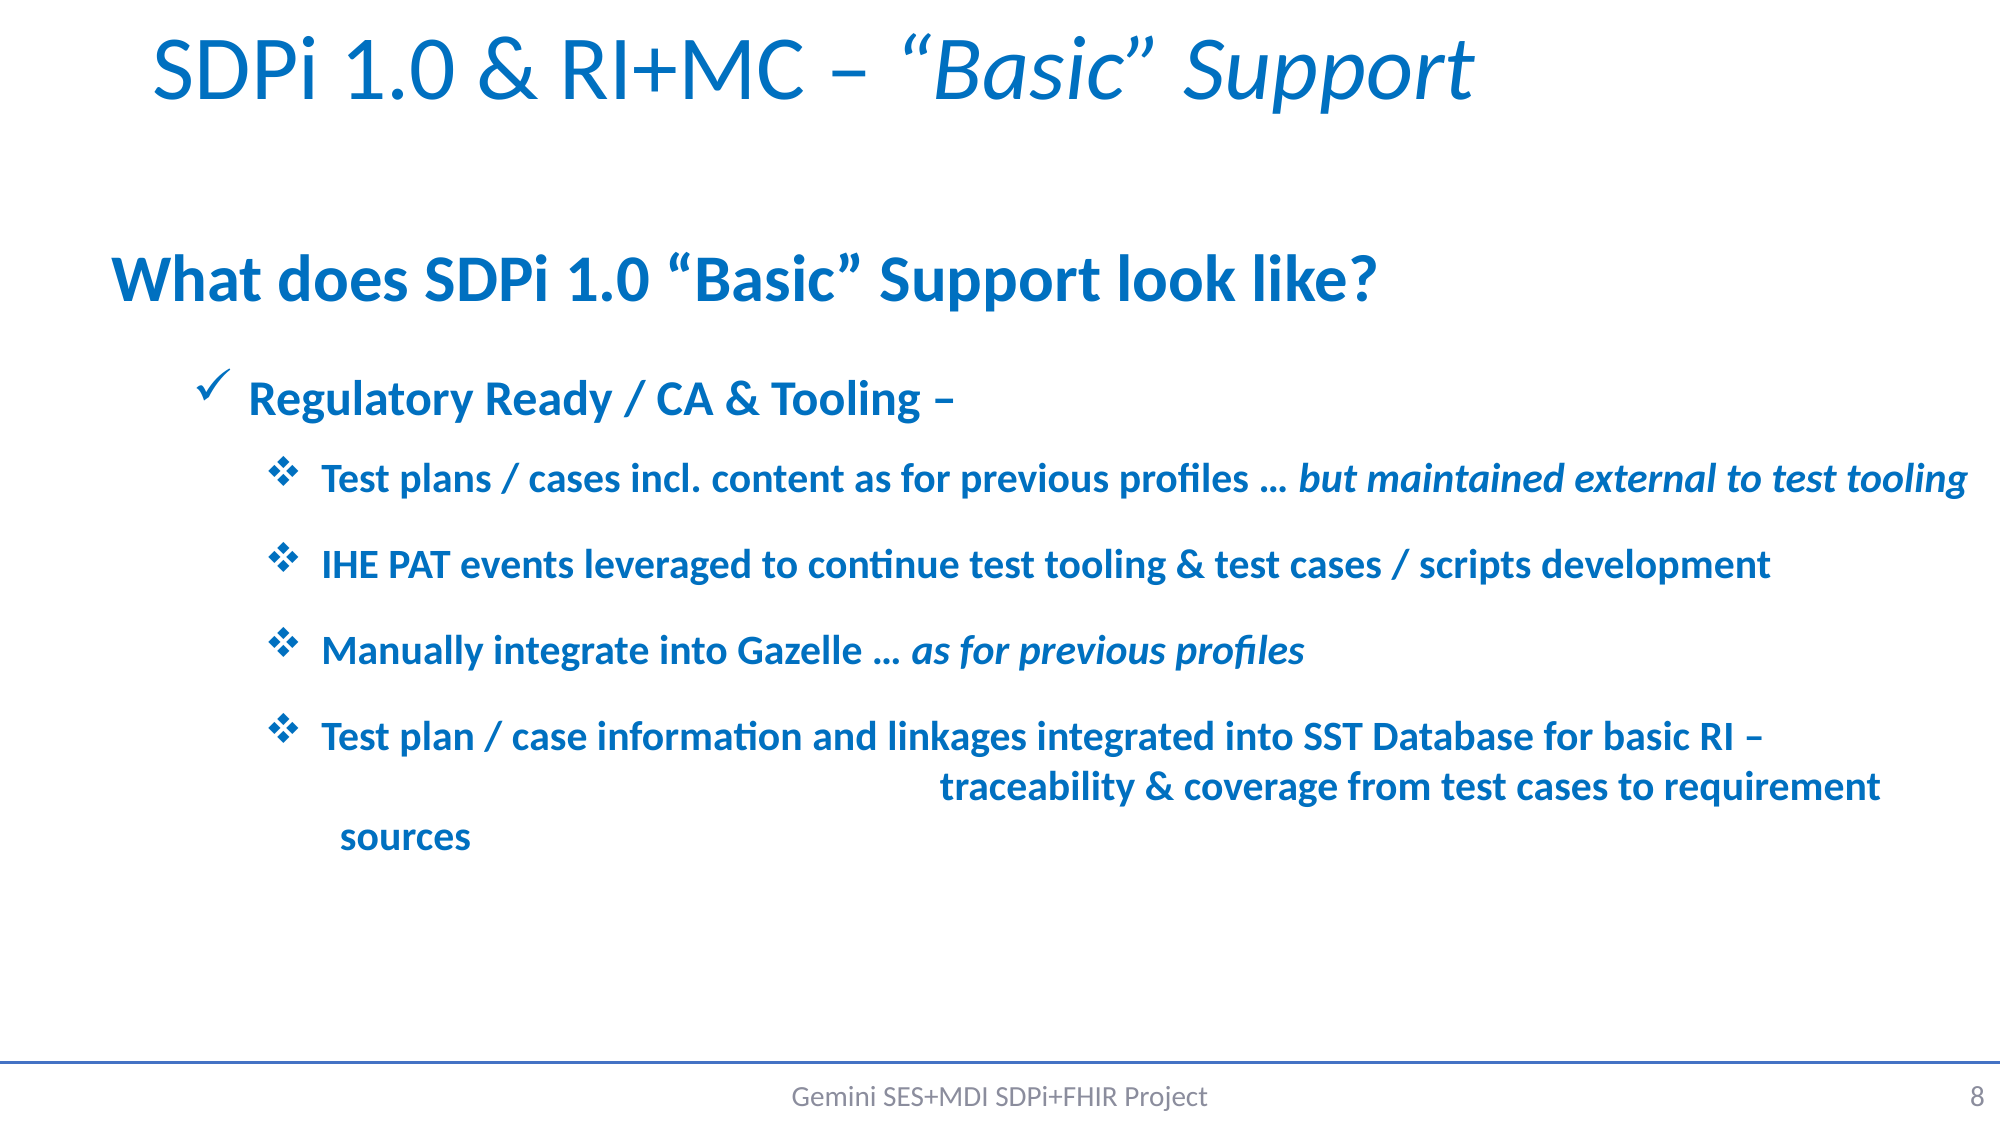

# SDPi 1.0 & RI+MC – “Basic” Support
What does SDPi 1.0 “Basic” Support look like?
Regulatory Ready / CA & Tooling –
Test plans / cases incl. content as for previous profiles … but maintained external to test tooling
IHE PAT events leveraged to continue test tooling & test cases / scripts development
Manually integrate into Gazelle … as for previous profiles
Test plan / case information and linkages integrated into SST Database for basic RI –
				traceability & coverage from test cases to requirement sources
Gemini SES+MDI SDPi+FHIR Project
8